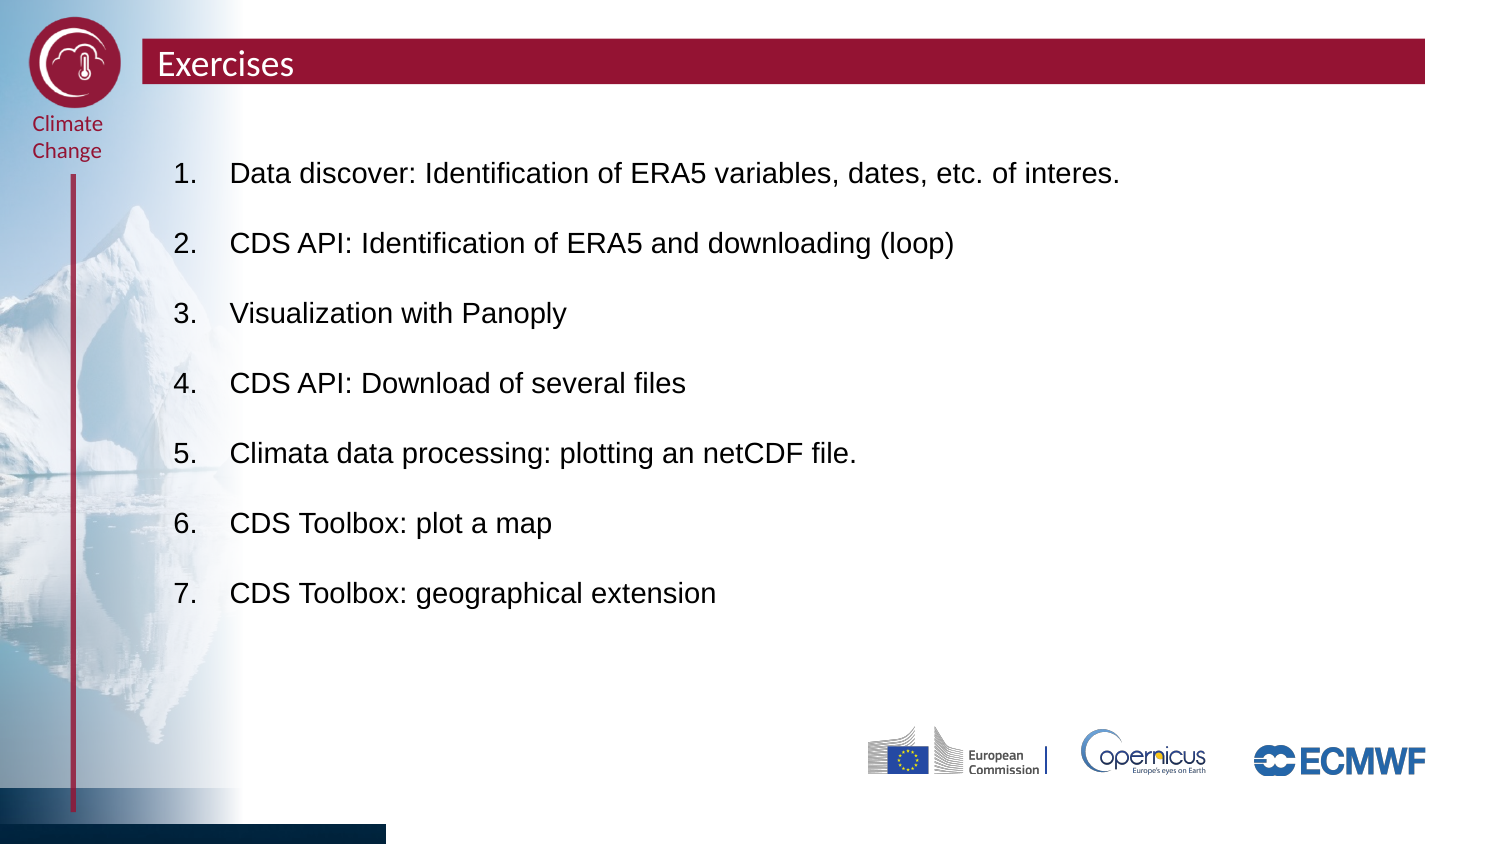

# Exercises
Data discover: Identification of ERA5 variables, dates, etc. of interes.

CDS API: Identification of ERA5 and downloading (loop)

Visualization with Panoply

CDS API: Download of several files

Climata data processing: plotting an netCDF file.

CDS Toolbox: plot a map

CDS Toolbox: geographical extension